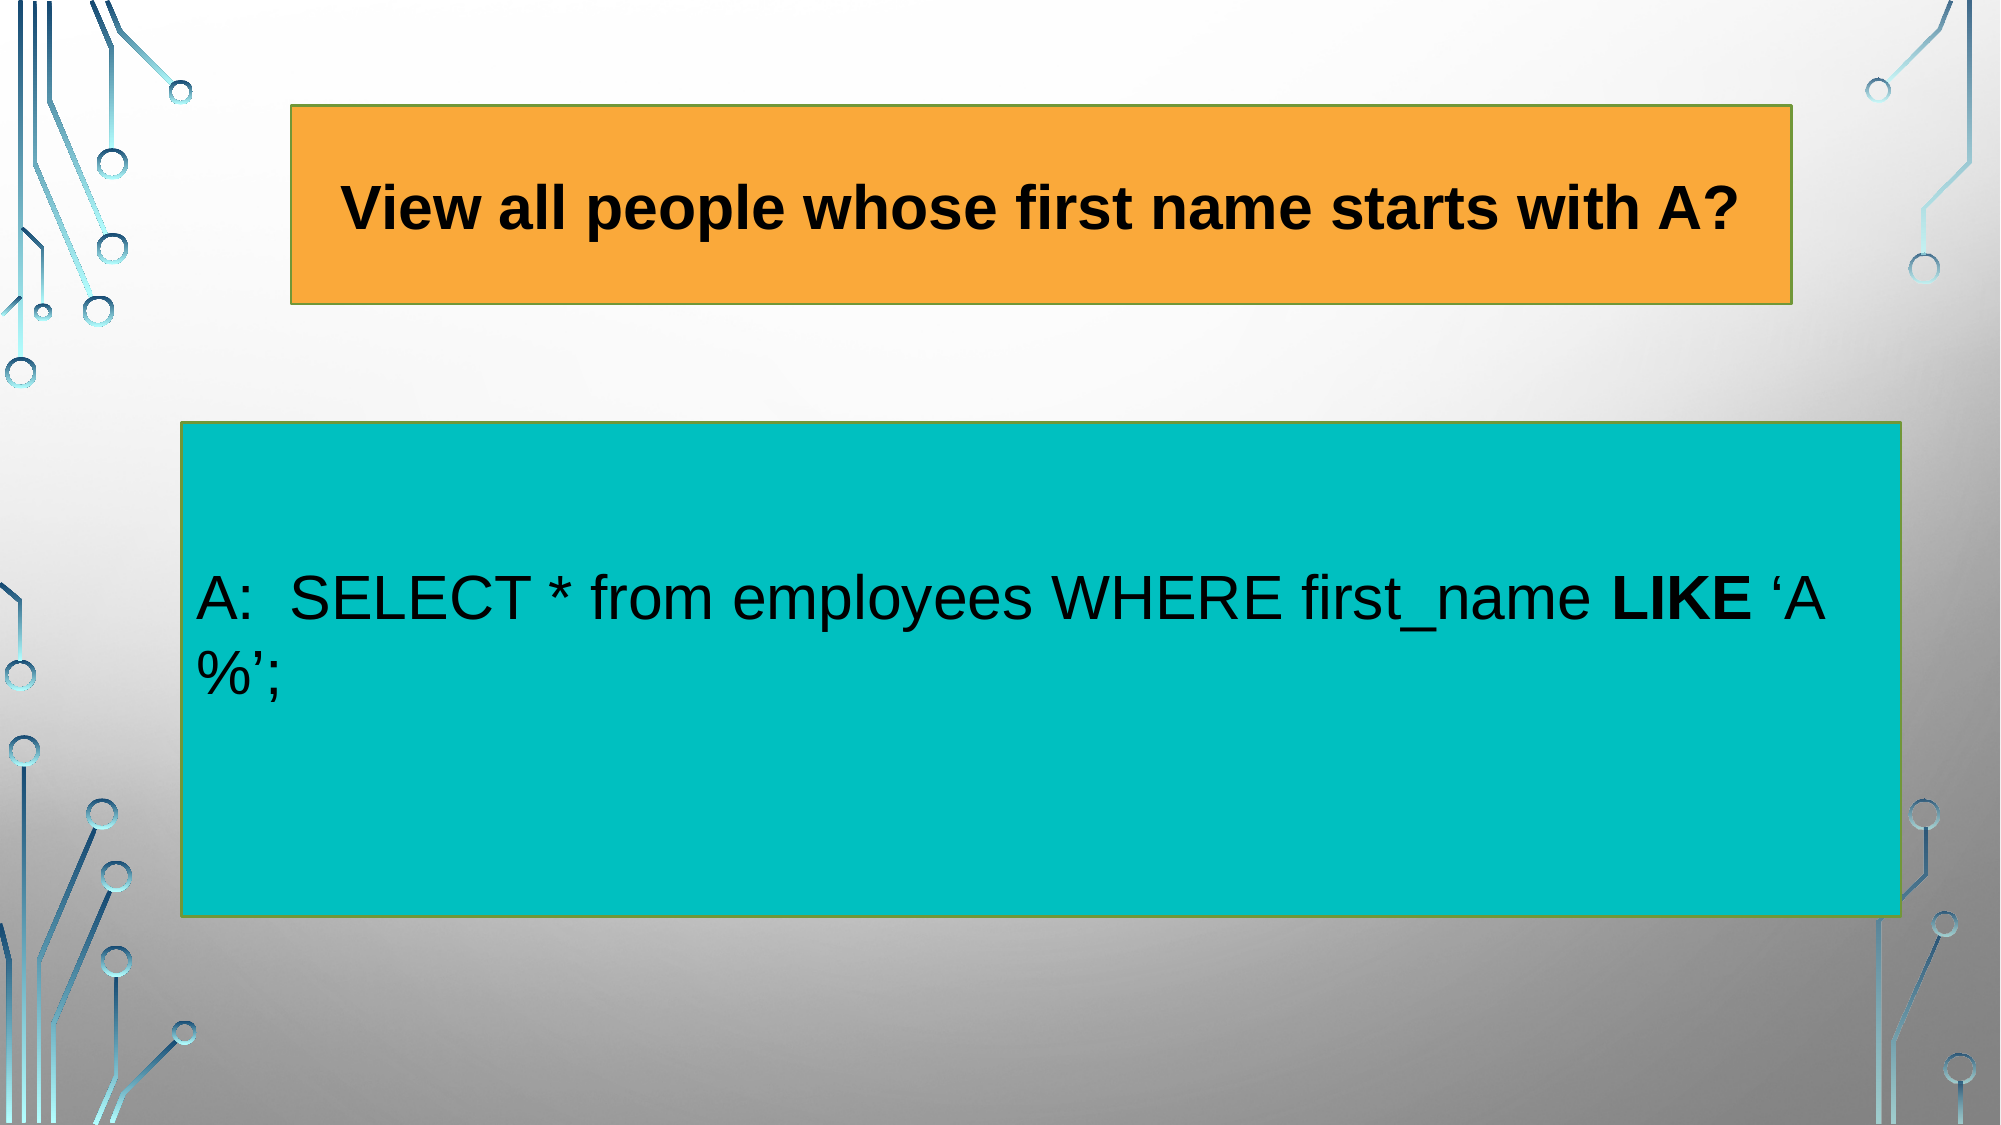

View all people whose first name starts with A?
A:  SELECT * from employees WHERE first_name LIKE ‘A%’;